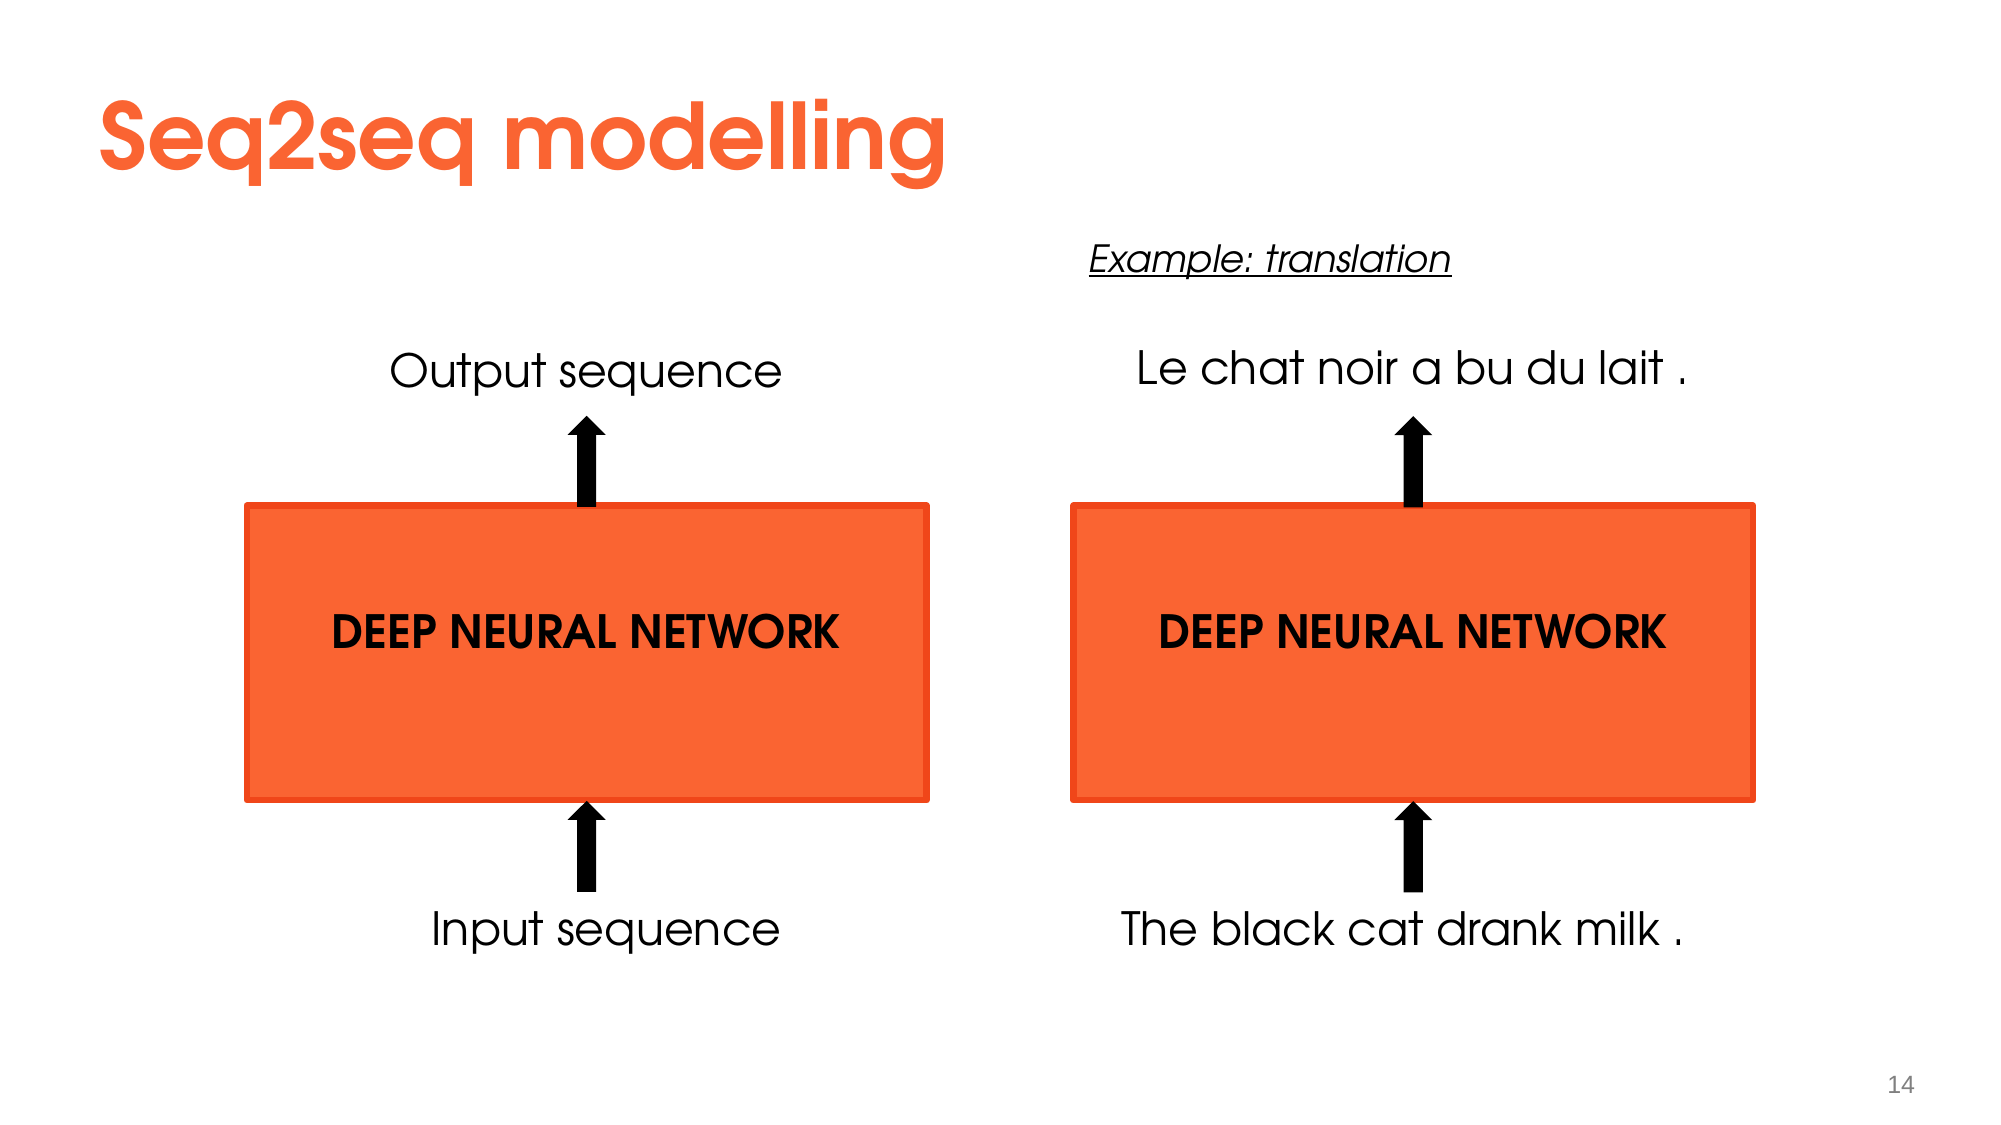

# Seq2seq modelling
Example: translation
Le chat noir a bu du lait .
Output sequence

DEEP NEURAL NETWORK

DEEP NEURAL NETWORK

Input sequence
The black cat drank milk .
14